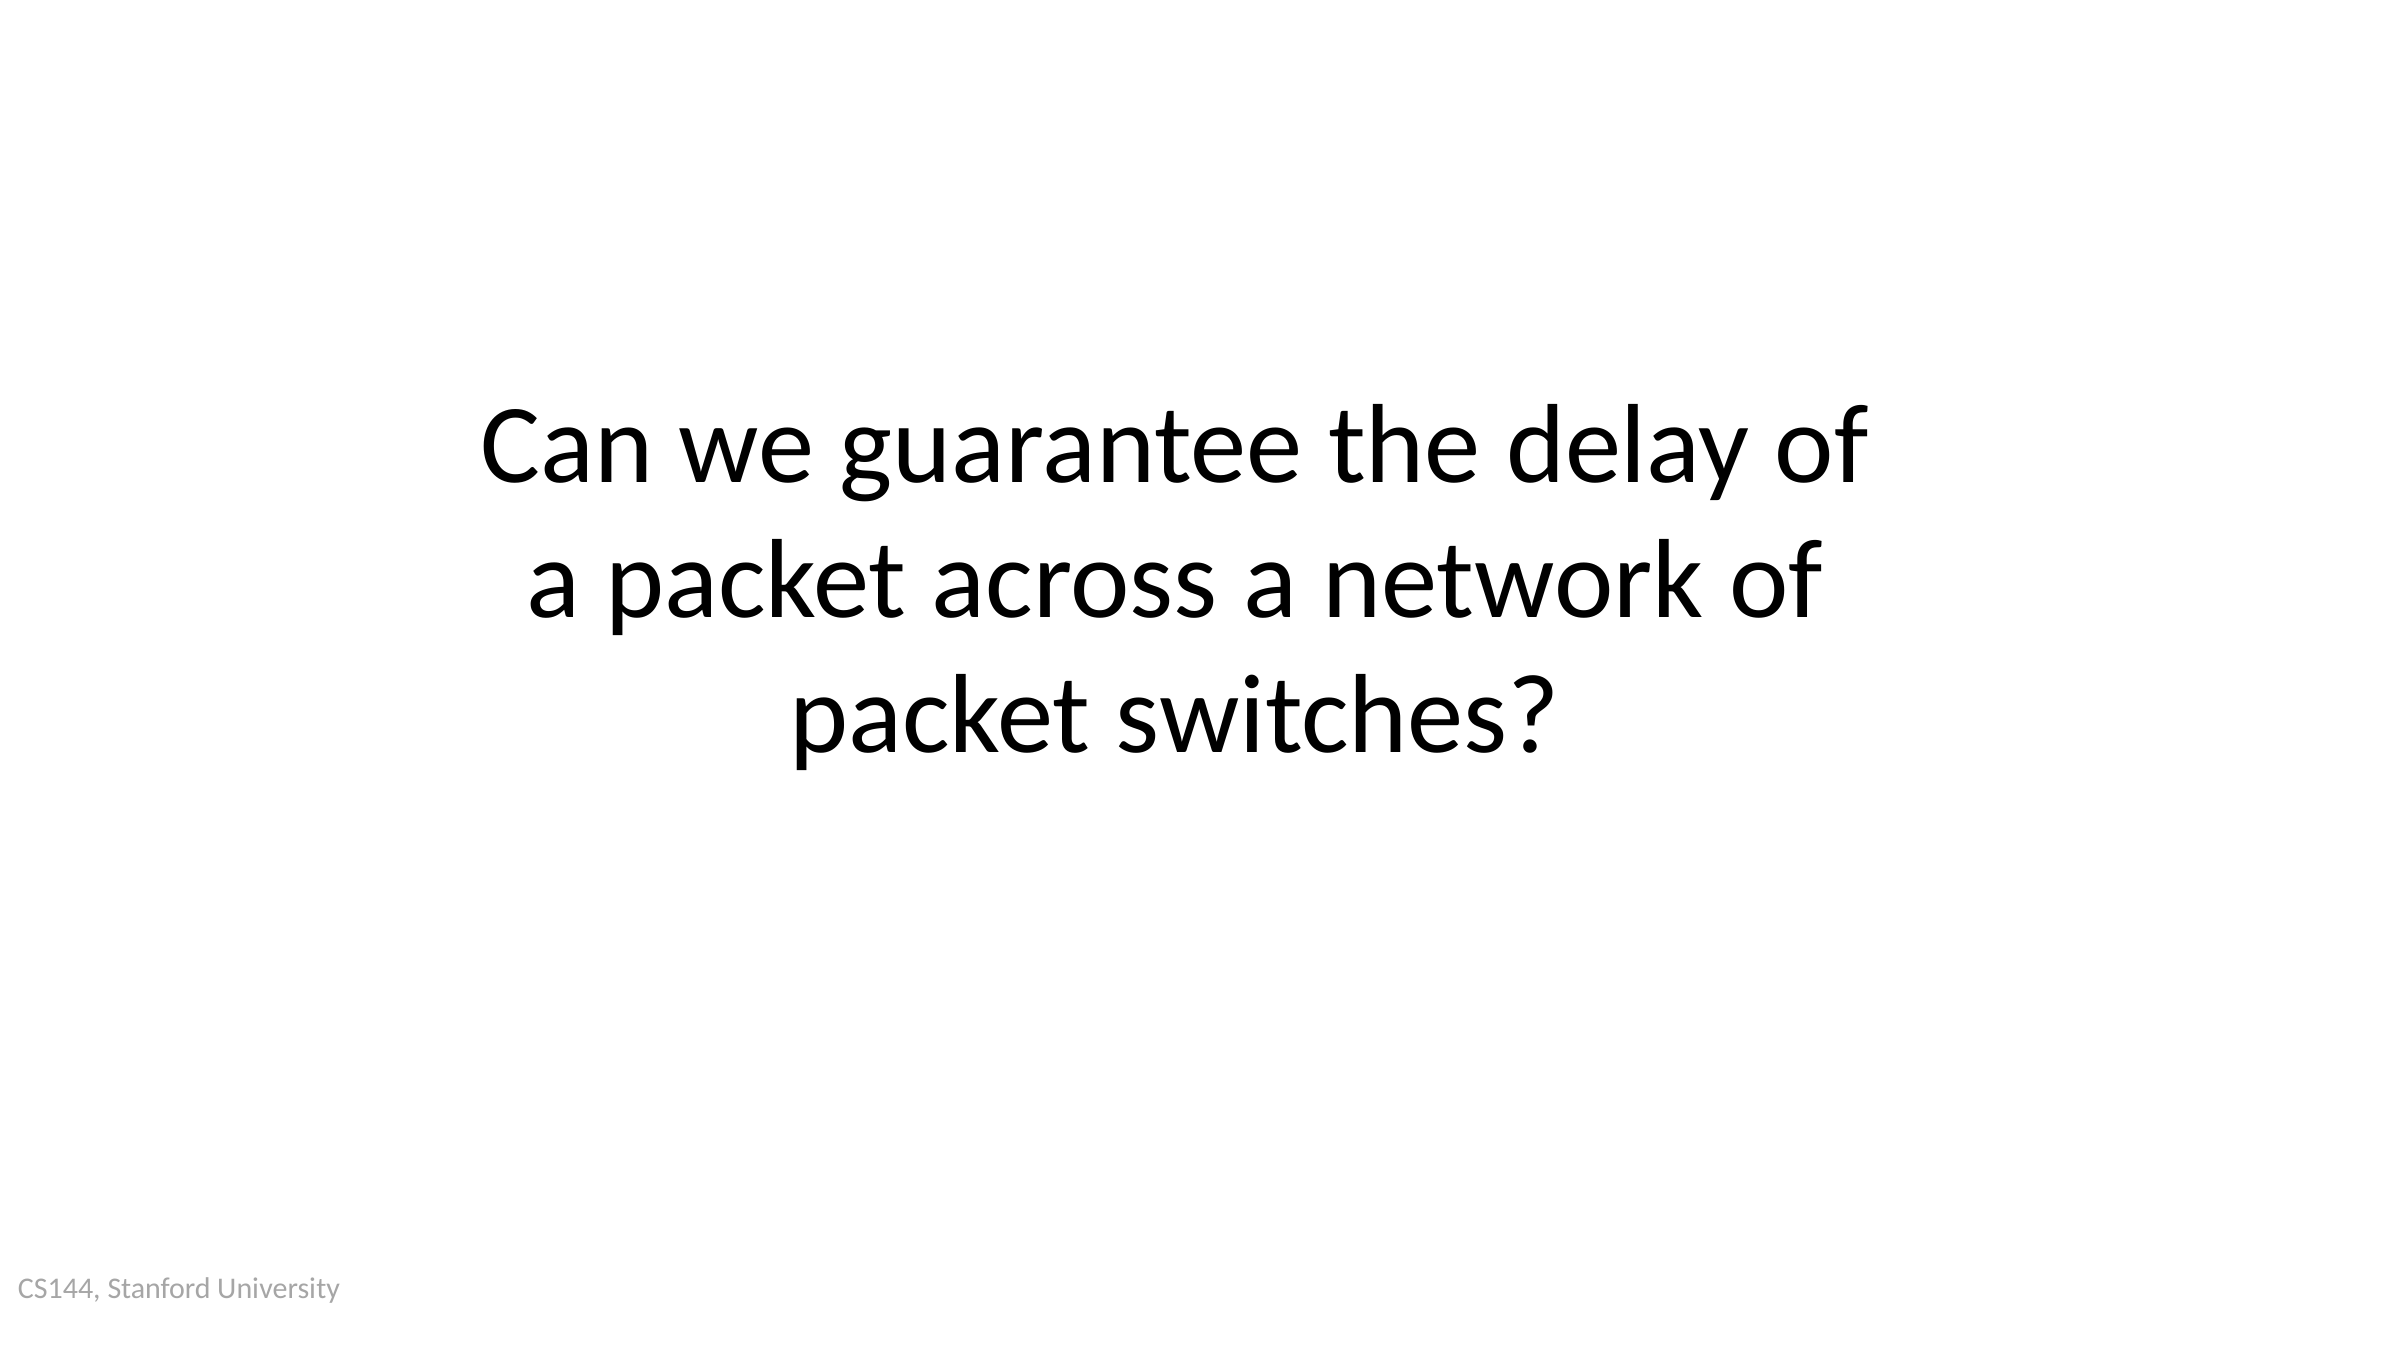

Can we guarantee the delay of a packet across a network of packet switches?